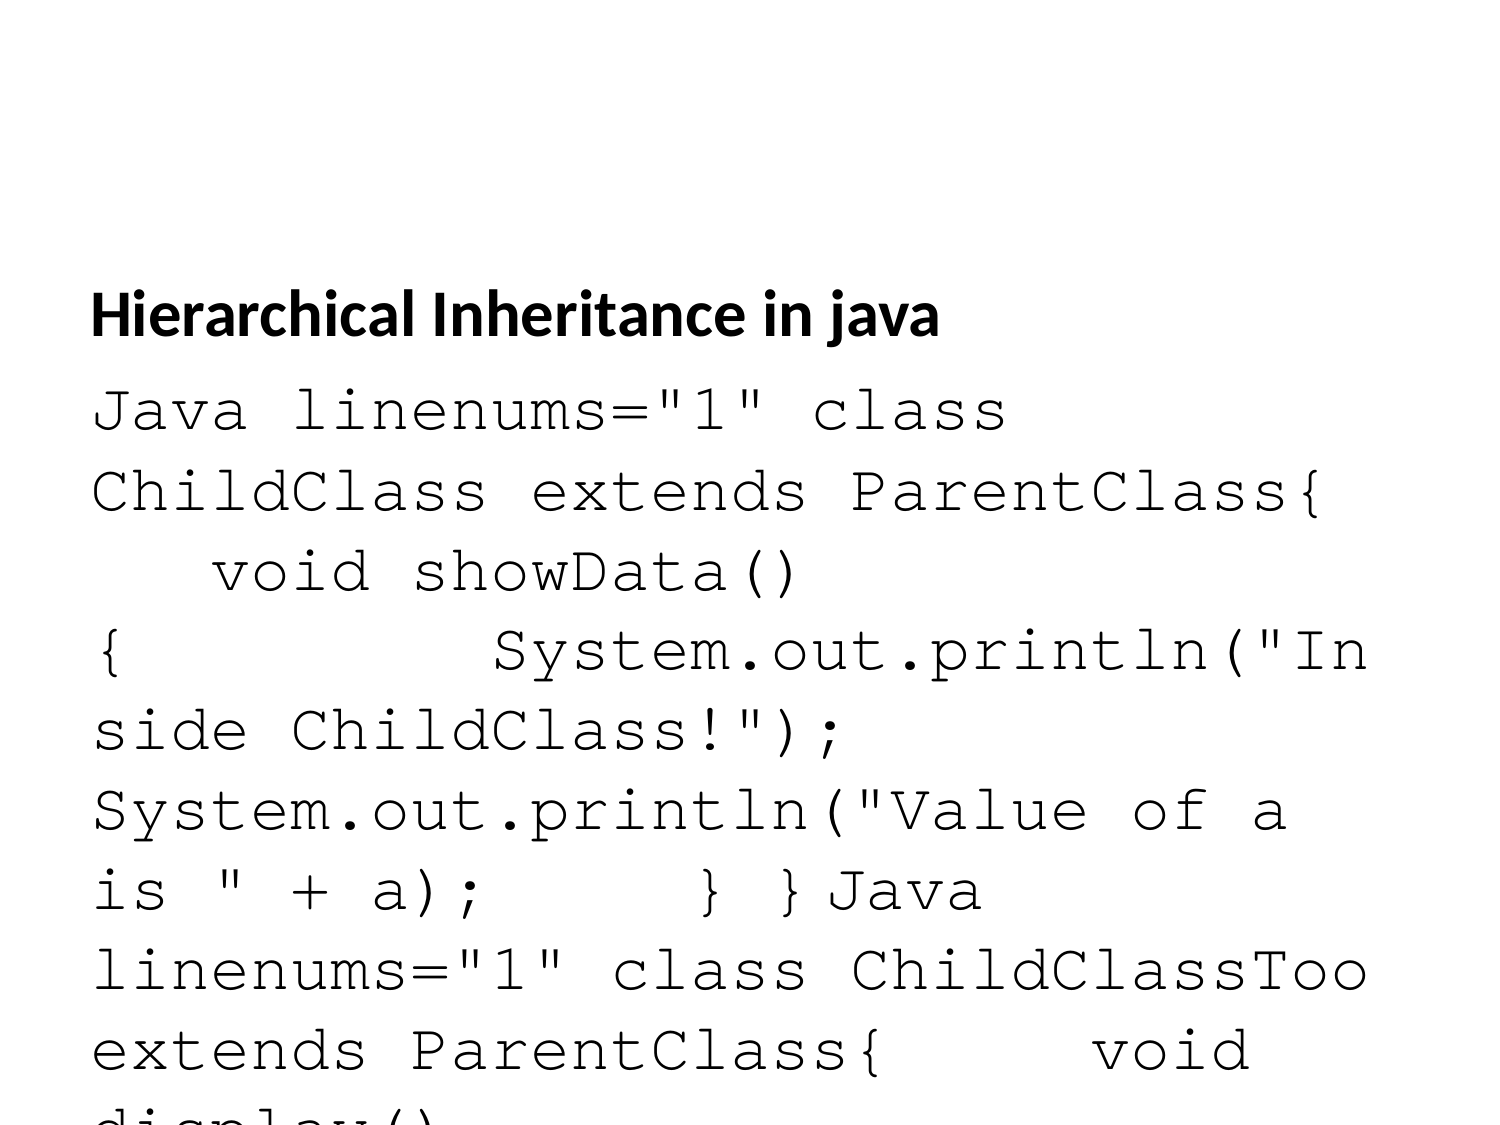

Hierarchical Inheritance in java
Java linenums="1" class ChildClass extends ParentClass{     void showData() {         System.out.println("Inside ChildClass!");         System.out.println("Value of a is " + a);     } } Java linenums="1" class ChildClassToo extends ParentClass{     void display() {         System.out.println("Inside ChildClassToo!");         System.out.println("Value of a is " + a);     } }